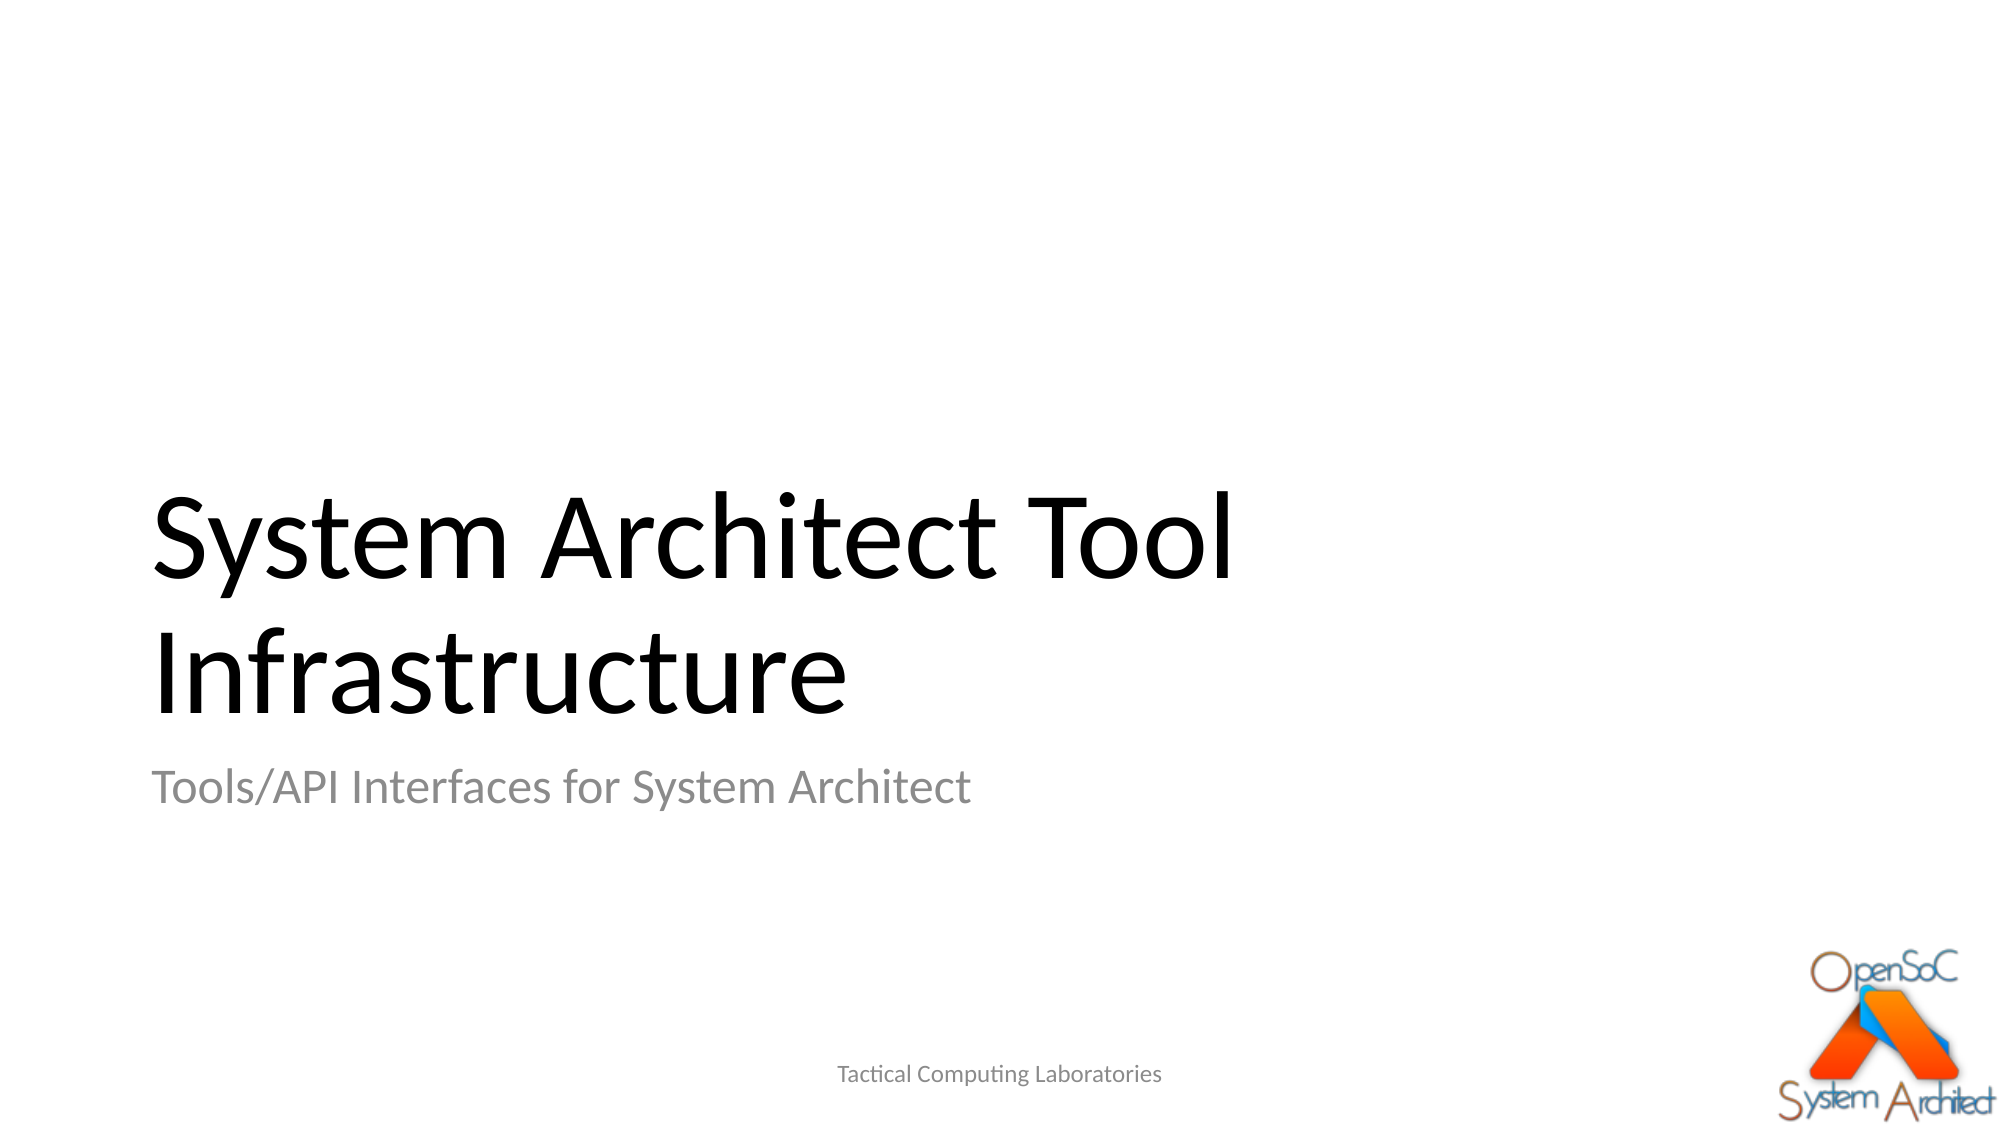

# System Architect Tool Infrastructure
Tools/API Interfaces for System Architect
Tactical Computing Laboratories